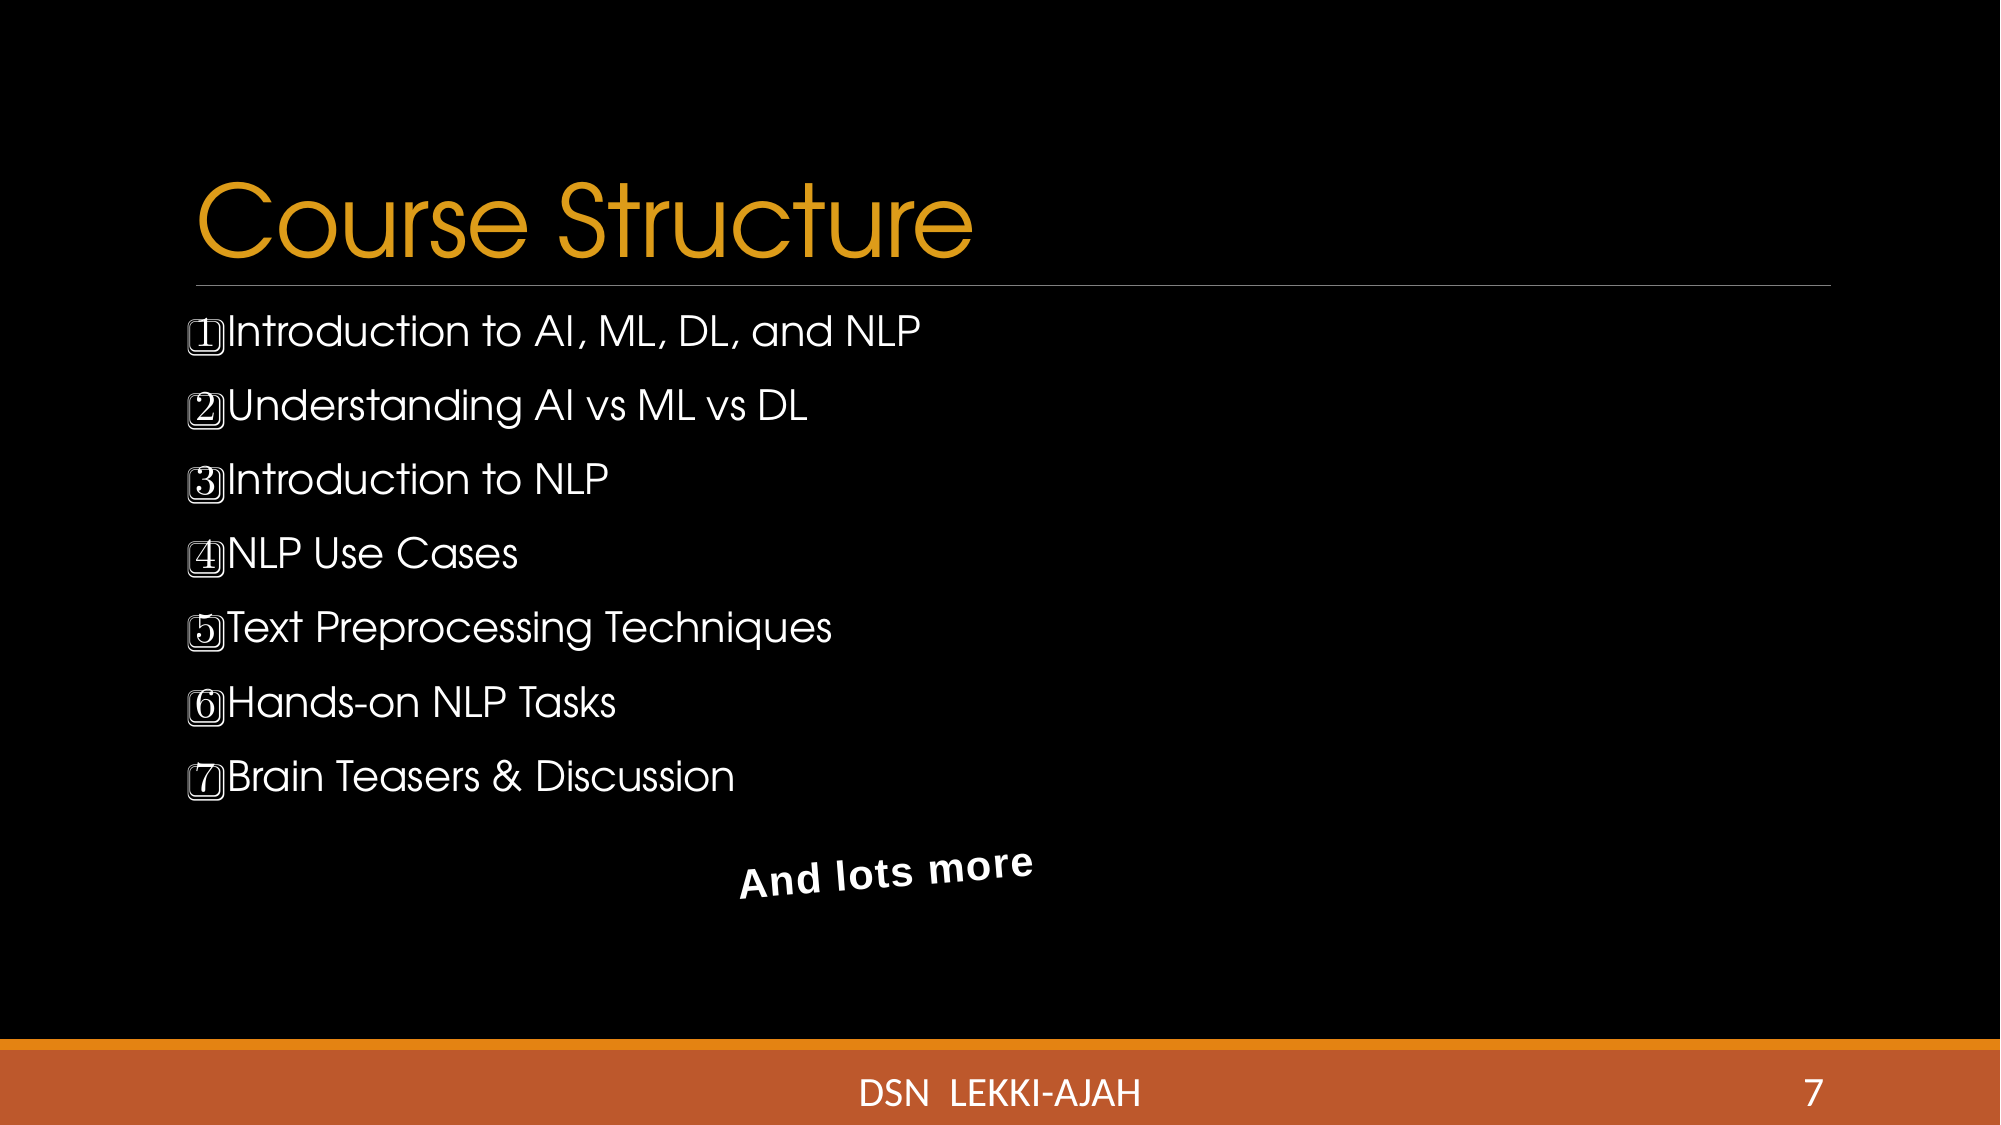

# Course Structure
1️⃣ Introduction to AI, ML, DL, and NLP
2️⃣ Understanding AI vs ML vs DL
3️⃣ Introduction to NLP
4️⃣ NLP Use Cases
5️⃣ Text Preprocessing Techniques
6️⃣ Hands-on NLP Tasks
7️⃣ Brain Teasers & Discussion
And lots more
DSN  LEKKI-AJAH
7